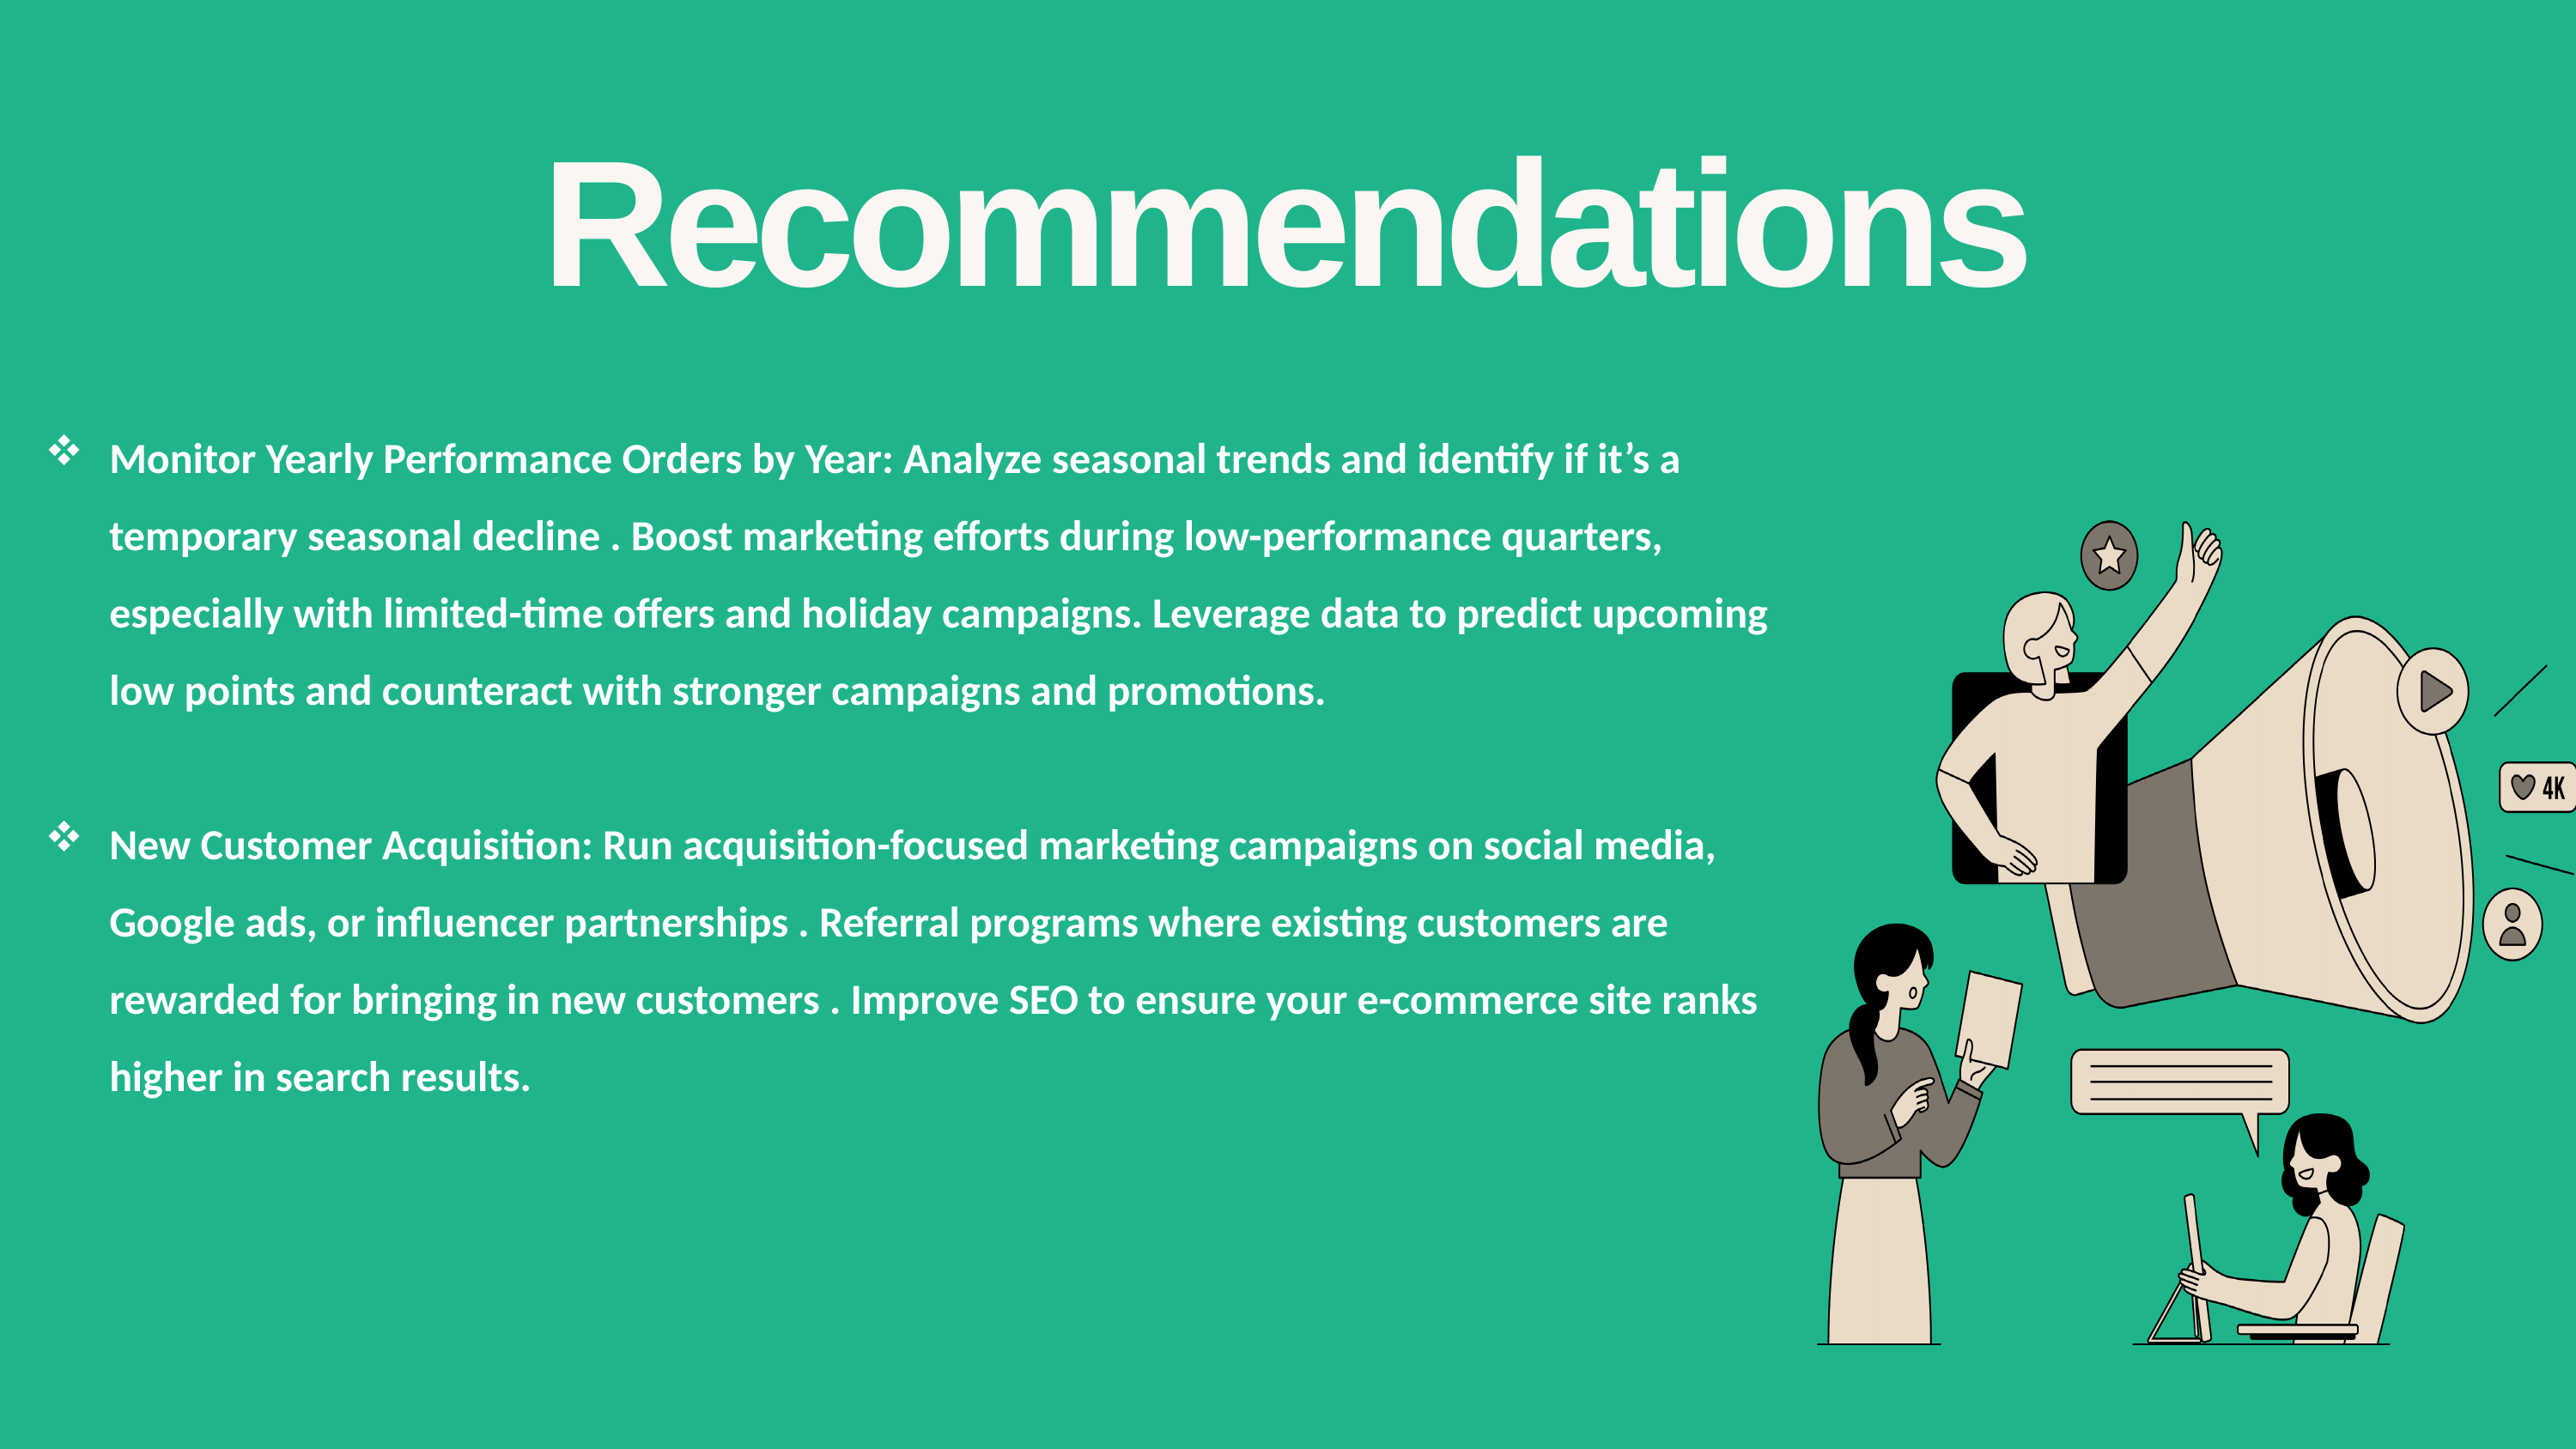

Recommendations

Monitor Yearly Performance Orders by Year: Analyze seasonal trends and identify if it’s a temporary seasonal decline . Boost marketing efforts during low-performance quarters, especially with limited-time offers and holiday campaigns. Leverage data to predict upcoming low points and counteract with stronger campaigns and promotions.

New Customer Acquisition: Run acquisition-focused marketing campaigns on social media, Google ads, or influencer partnerships . Referral programs where existing customers are rewarded for bringing in new customers . Improve SEO to ensure your e-commerce site ranks higher in search results.